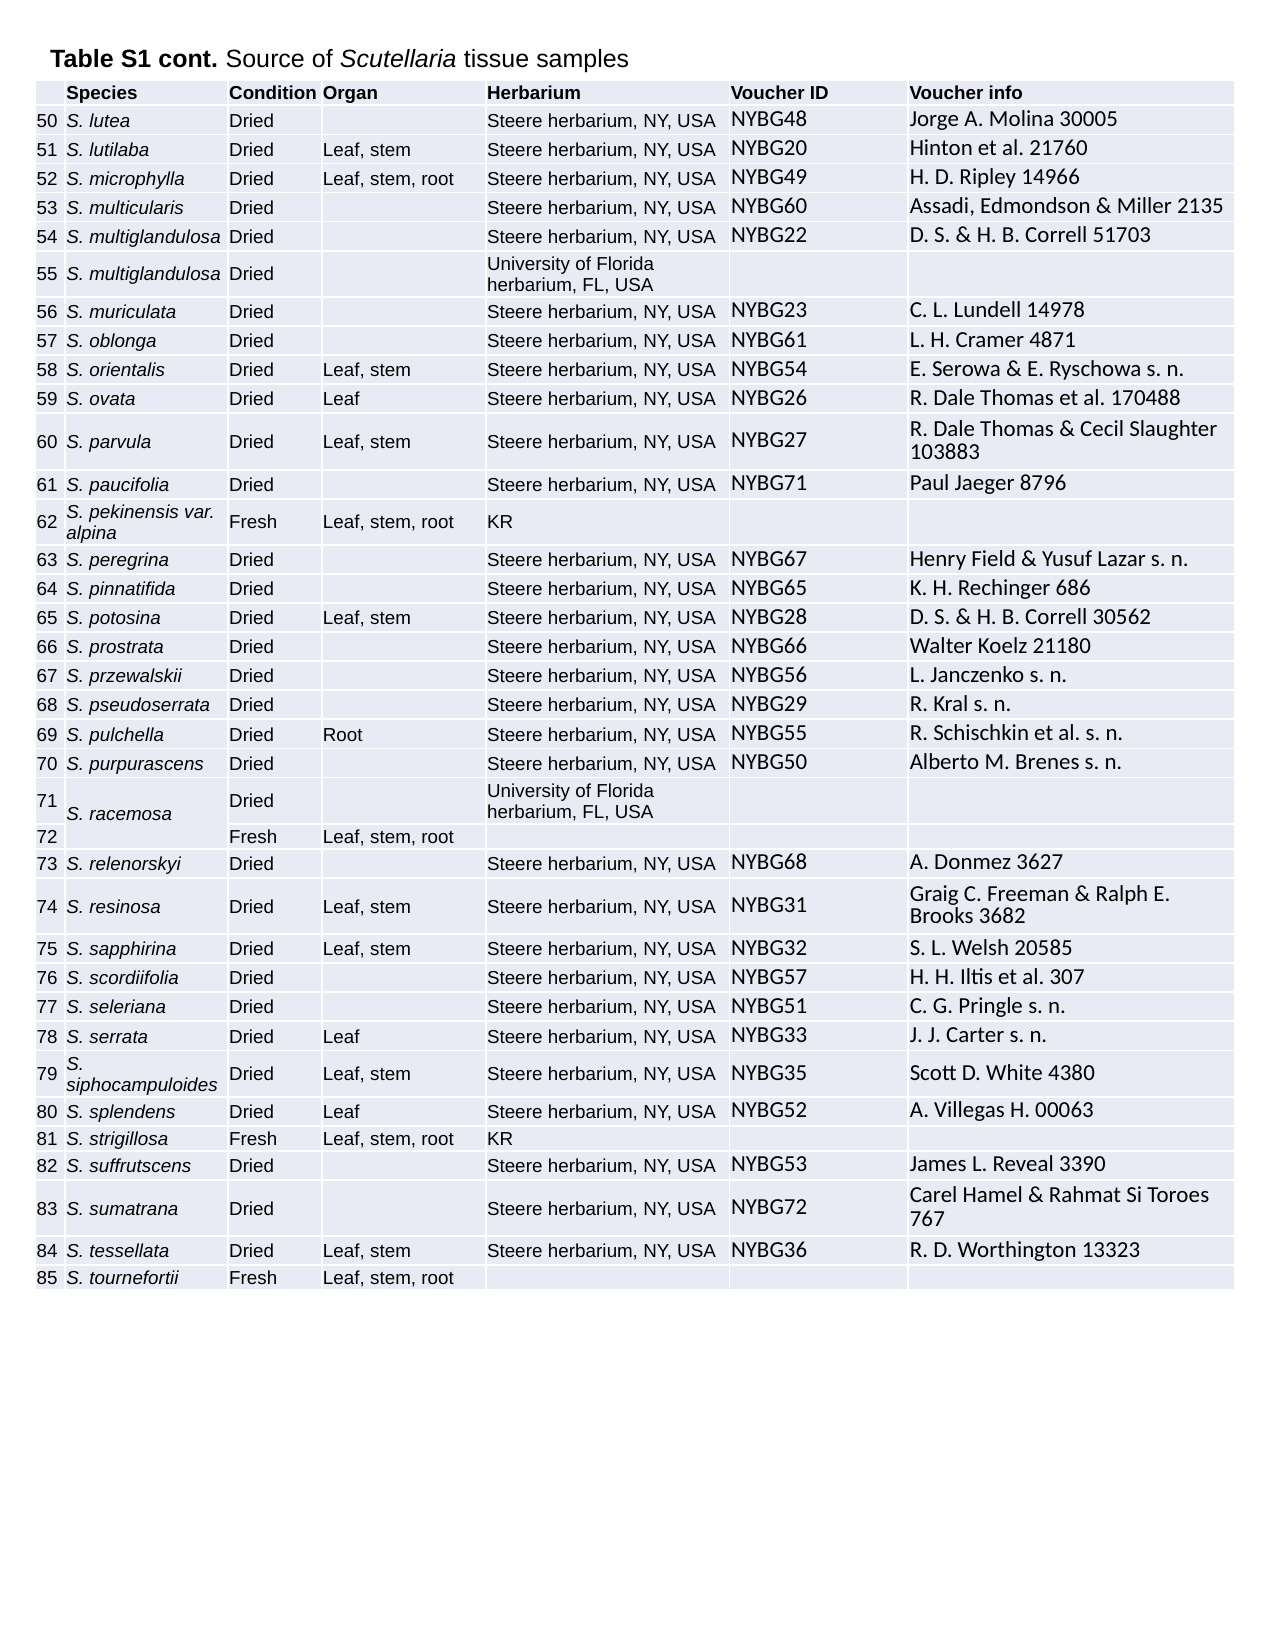

Table S1 cont. Source of Scutellaria tissue samples
|  | Species | Condition | Organ | Herbarium | Voucher ID | Voucher info |
| --- | --- | --- | --- | --- | --- | --- |
| 50 | S. lutea | Dried |  | Steere herbarium, NY, USA | NYBG48 | Jorge A. Molina 30005 |
| 51 | S. lutilaba | Dried | Leaf, stem | Steere herbarium, NY, USA | NYBG20 | Hinton et al. 21760 |
| 52 | S. microphylla | Dried | Leaf, stem, root | Steere herbarium, NY, USA | NYBG49 | H. D. Ripley 14966 |
| 53 | S. multicularis | Dried |  | Steere herbarium, NY, USA | NYBG60 | Assadi, Edmondson & Miller 2135 |
| 54 | S. multiglandulosa | Dried |  | Steere herbarium, NY, USA | NYBG22 | D. S. & H. B. Correll 51703 |
| 55 | S. multiglandulosa | Dried |  | University of Florida herbarium, FL, USA |  |  |
| 56 | S. muriculata | Dried |  | Steere herbarium, NY, USA | NYBG23 | C. L. Lundell 14978 |
| 57 | S. oblonga | Dried |  | Steere herbarium, NY, USA | NYBG61 | L. H. Cramer 4871 |
| 58 | S. orientalis | Dried | Leaf, stem | Steere herbarium, NY, USA | NYBG54 | E. Serowa & E. Ryschowa s. n. |
| 59 | S. ovata | Dried | Leaf | Steere herbarium, NY, USA | NYBG26 | R. Dale Thomas et al. 170488 |
| 60 | S. parvula | Dried | Leaf, stem | Steere herbarium, NY, USA | NYBG27 | R. Dale Thomas & Cecil Slaughter 103883 |
| 61 | S. paucifolia | Dried |  | Steere herbarium, NY, USA | NYBG71 | Paul Jaeger 8796 |
| 62 | S. pekinensis var. alpina | Fresh | Leaf, stem, root | KR |  |  |
| 63 | S. peregrina | Dried |  | Steere herbarium, NY, USA | NYBG67 | Henry Field & Yusuf Lazar s. n. |
| 64 | S. pinnatifida | Dried |  | Steere herbarium, NY, USA | NYBG65 | K. H. Rechinger 686 |
| 65 | S. potosina | Dried | Leaf, stem | Steere herbarium, NY, USA | NYBG28 | D. S. & H. B. Correll 30562 |
| 66 | S. prostrata | Dried |  | Steere herbarium, NY, USA | NYBG66 | Walter Koelz 21180 |
| 67 | S. przewalskii | Dried |  | Steere herbarium, NY, USA | NYBG56 | L. Janczenko s. n. |
| 68 | S. pseudoserrata | Dried |  | Steere herbarium, NY, USA | NYBG29 | R. Kral s. n. |
| 69 | S. pulchella | Dried | Root | Steere herbarium, NY, USA | NYBG55 | R. Schischkin et al. s. n. |
| 70 | S. purpurascens | Dried |  | Steere herbarium, NY, USA | NYBG50 | Alberto M. Brenes s. n. |
| 71 | S. racemosa | Dried |  | University of Florida herbarium, FL, USA |  |  |
| 72 |  | Fresh | Leaf, stem, root |  |  |  |
| 73 | S. relenorskyi | Dried |  | Steere herbarium, NY, USA | NYBG68 | A. Donmez 3627 |
| 74 | S. resinosa | Dried | Leaf, stem | Steere herbarium, NY, USA | NYBG31 | Graig C. Freeman & Ralph E. Brooks 3682 |
| 75 | S. sapphirina | Dried | Leaf, stem | Steere herbarium, NY, USA | NYBG32 | S. L. Welsh 20585 |
| 76 | S. scordiifolia | Dried |  | Steere herbarium, NY, USA | NYBG57 | H. H. Iltis et al. 307 |
| 77 | S. seleriana | Dried |  | Steere herbarium, NY, USA | NYBG51 | C. G. Pringle s. n. |
| 78 | S. serrata | Dried | Leaf | Steere herbarium, NY, USA | NYBG33 | J. J. Carter s. n. |
| 79 | S. siphocampuloides | Dried | Leaf, stem | Steere herbarium, NY, USA | NYBG35 | Scott D. White 4380 |
| 80 | S. splendens | Dried | Leaf | Steere herbarium, NY, USA | NYBG52 | A. Villegas H. 00063 |
| 81 | S. strigillosa | Fresh | Leaf, stem, root | KR |  |  |
| 82 | S. suffrutscens | Dried |  | Steere herbarium, NY, USA | NYBG53 | James L. Reveal 3390 |
| 83 | S. sumatrana | Dried |  | Steere herbarium, NY, USA | NYBG72 | Carel Hamel & Rahmat Si Toroes 767 |
| 84 | S. tessellata | Dried | Leaf, stem | Steere herbarium, NY, USA | NYBG36 | R. D. Worthington 13323 |
| 85 | S. tournefortii | Fresh | Leaf, stem, root |  |  |  |